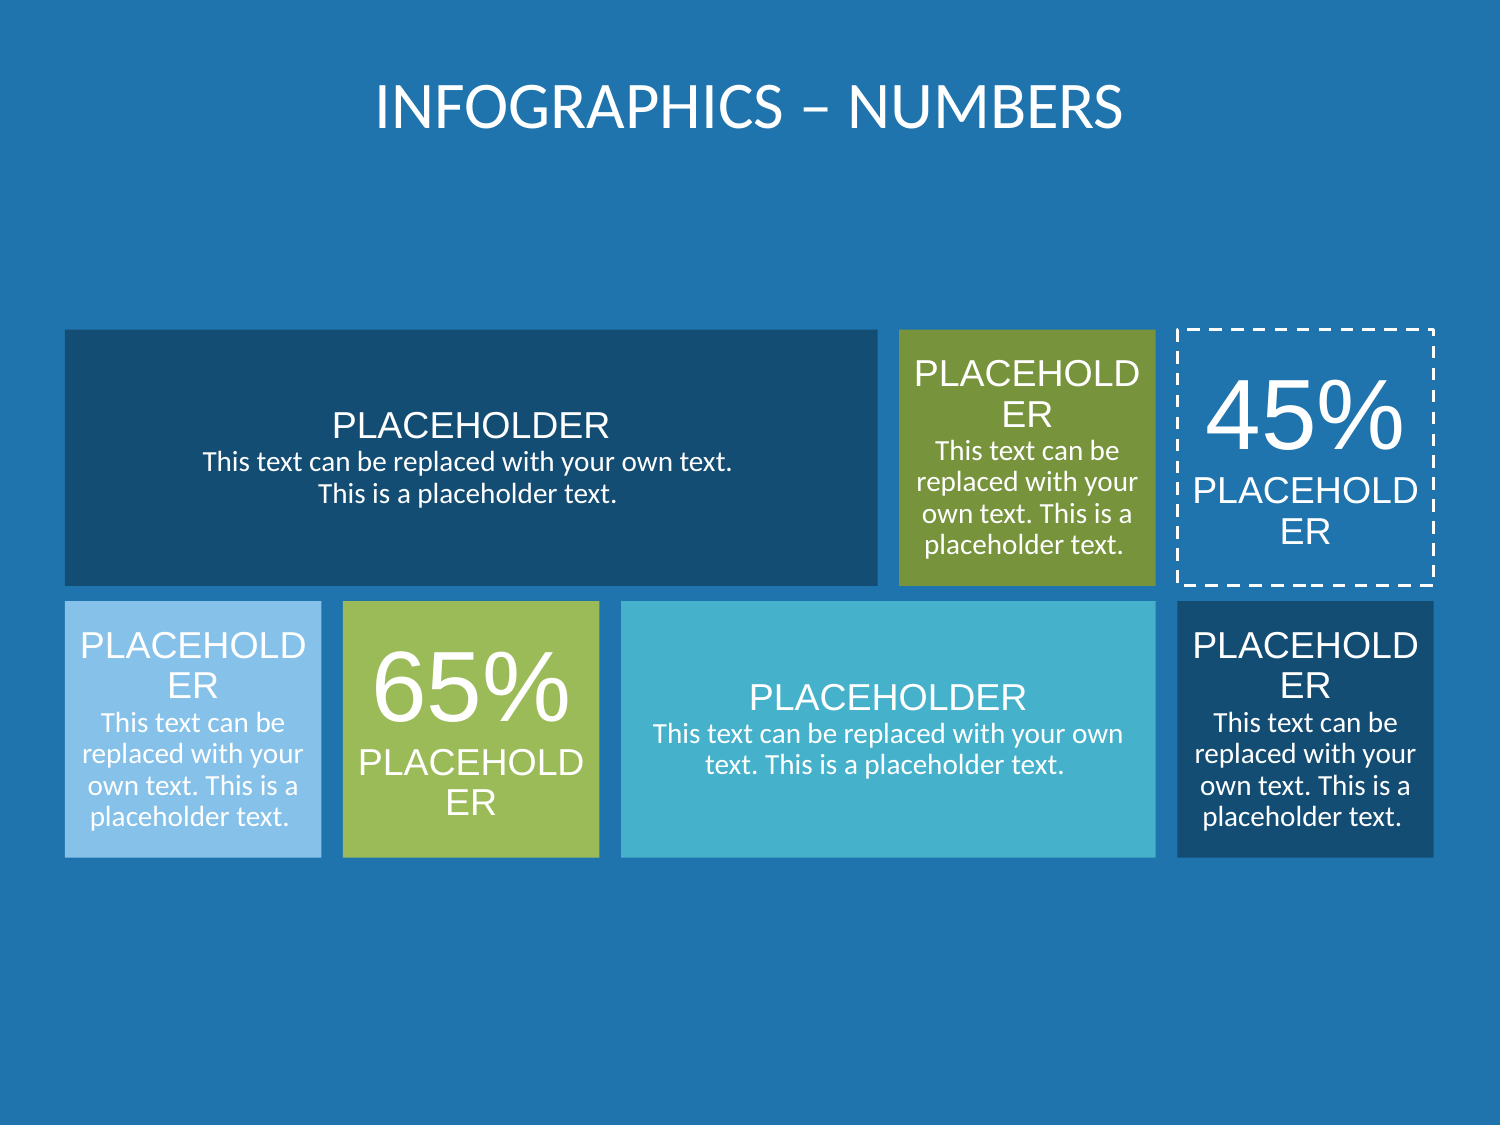

# Infographics – Numbers
PLACEHOLDER
This text can be replaced with your own text.
This is a placeholder text.
PLACEHOLDER
This text can be replaced with your own text. This is a placeholder text.
45%
PLACEHOLDER
PLACEHOLDER
This text can be replaced with your own text. This is a placeholder text.
65%
PLACEHOLDER
PLACEHOLDER
This text can be replaced with your own text. This is a placeholder text.
PLACEHOLDER
This text can be replaced with your own text. This is a placeholder text.